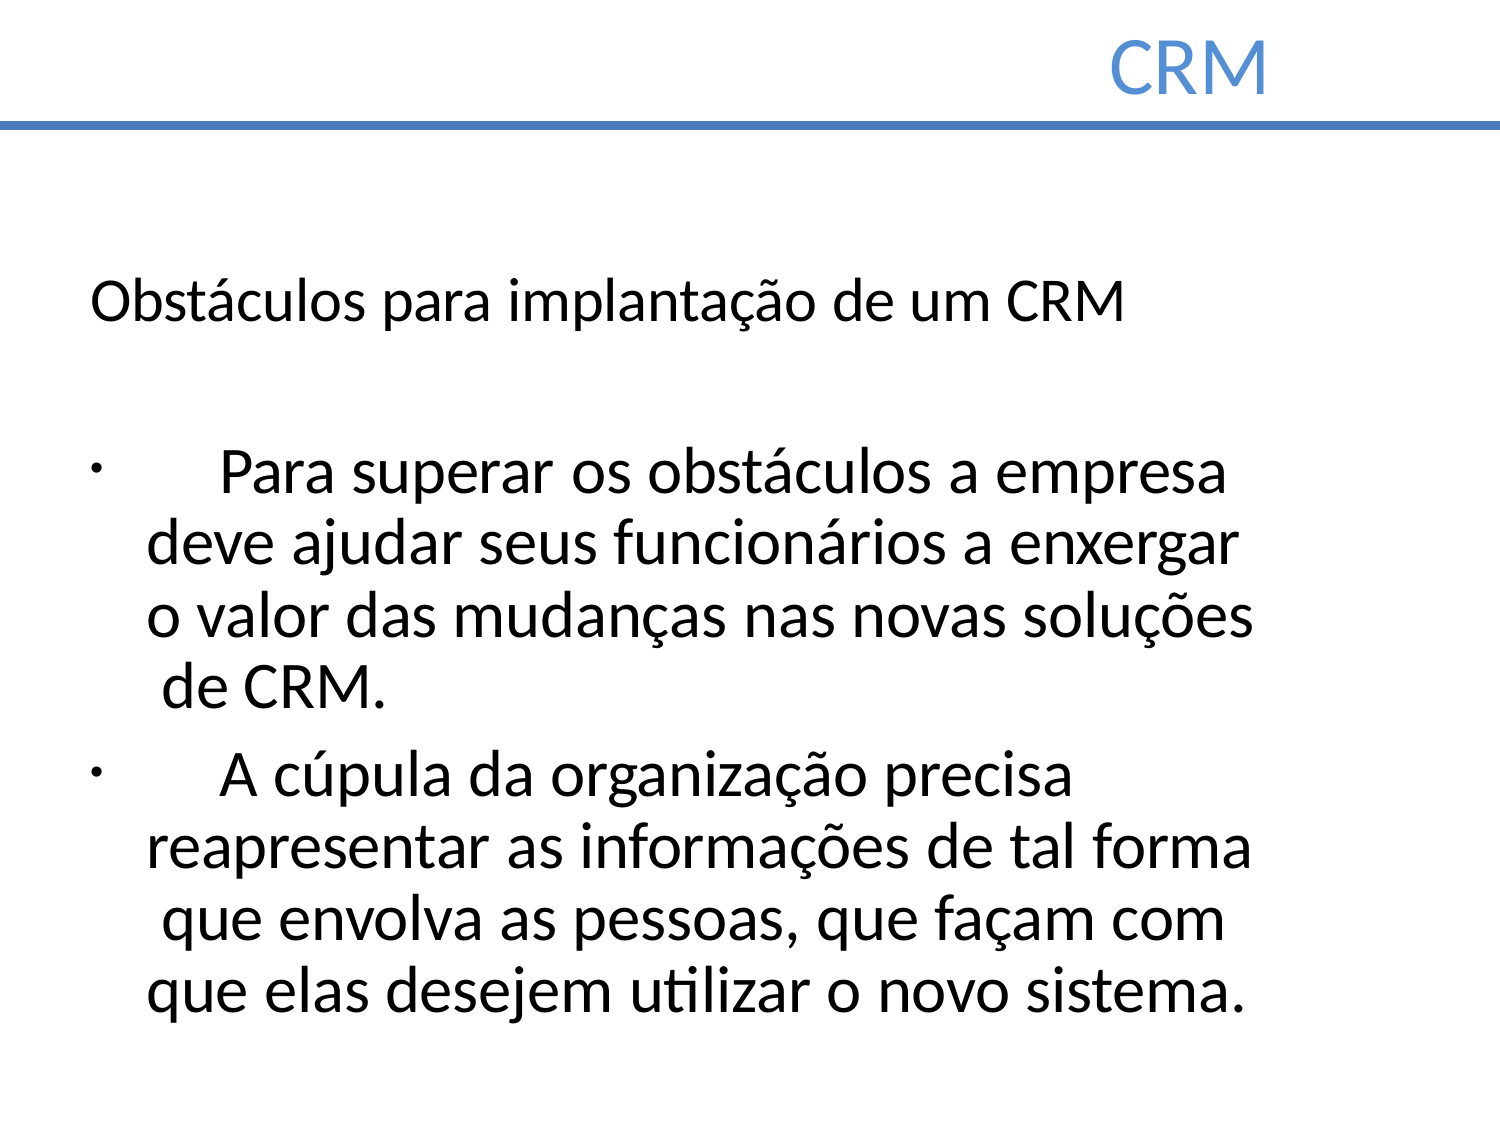

# CRM

Obstáculos para implantação de um CRM

	Para superar os obstáculos a empresa  deve ajudar seus funcionários a enxergar  o valor das mudanças nas novas soluções  de CRM.
	A cúpula da organização precisa  reapresentar as informações de tal forma  que envolva as pessoas, que façam com  que elas desejem utilizar o novo sistema.